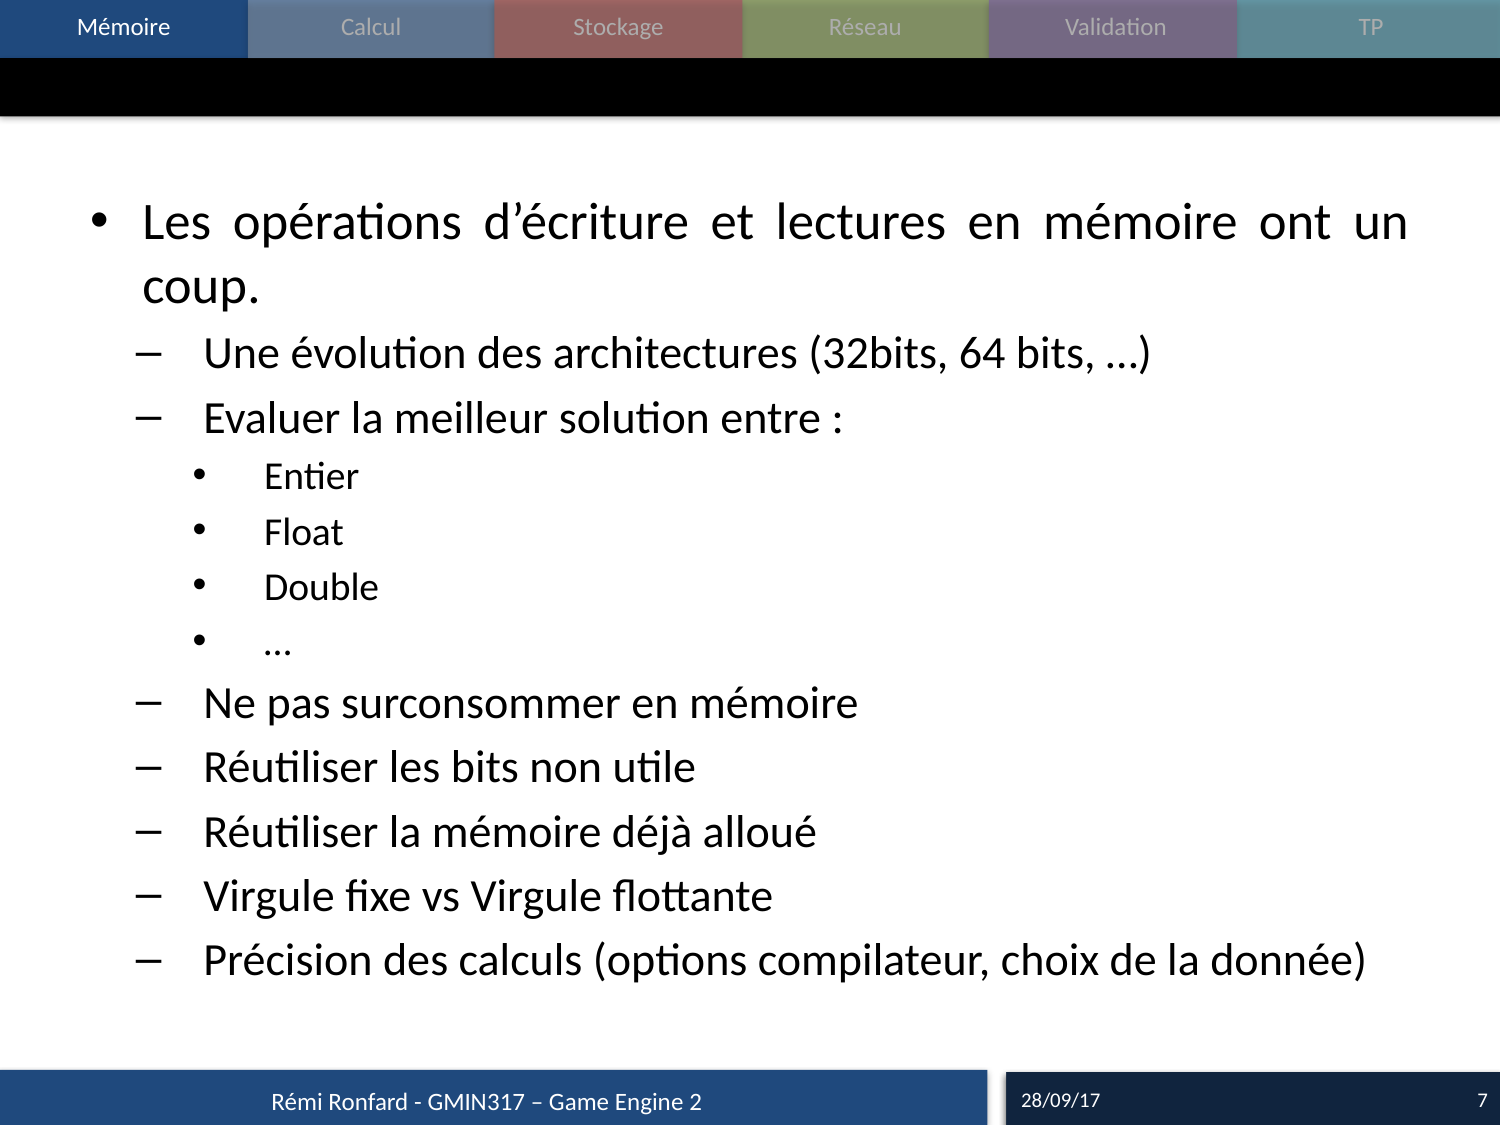

#
Les opérations d’écriture et lectures en mémoire ont un coup.
Une évolution des architectures (32bits, 64 bits, …)
Evaluer la meilleur solution entre :
Entier
Float
Double
…
Ne pas surconsommer en mémoire
Réutiliser les bits non utile
Réutiliser la mémoire déjà alloué
Virgule fixe vs Virgule flottante
Précision des calculs (options compilateur, choix de la donnée)

28/09/17
7
Rémi Ronfard - GMIN317 – Game Engine 2